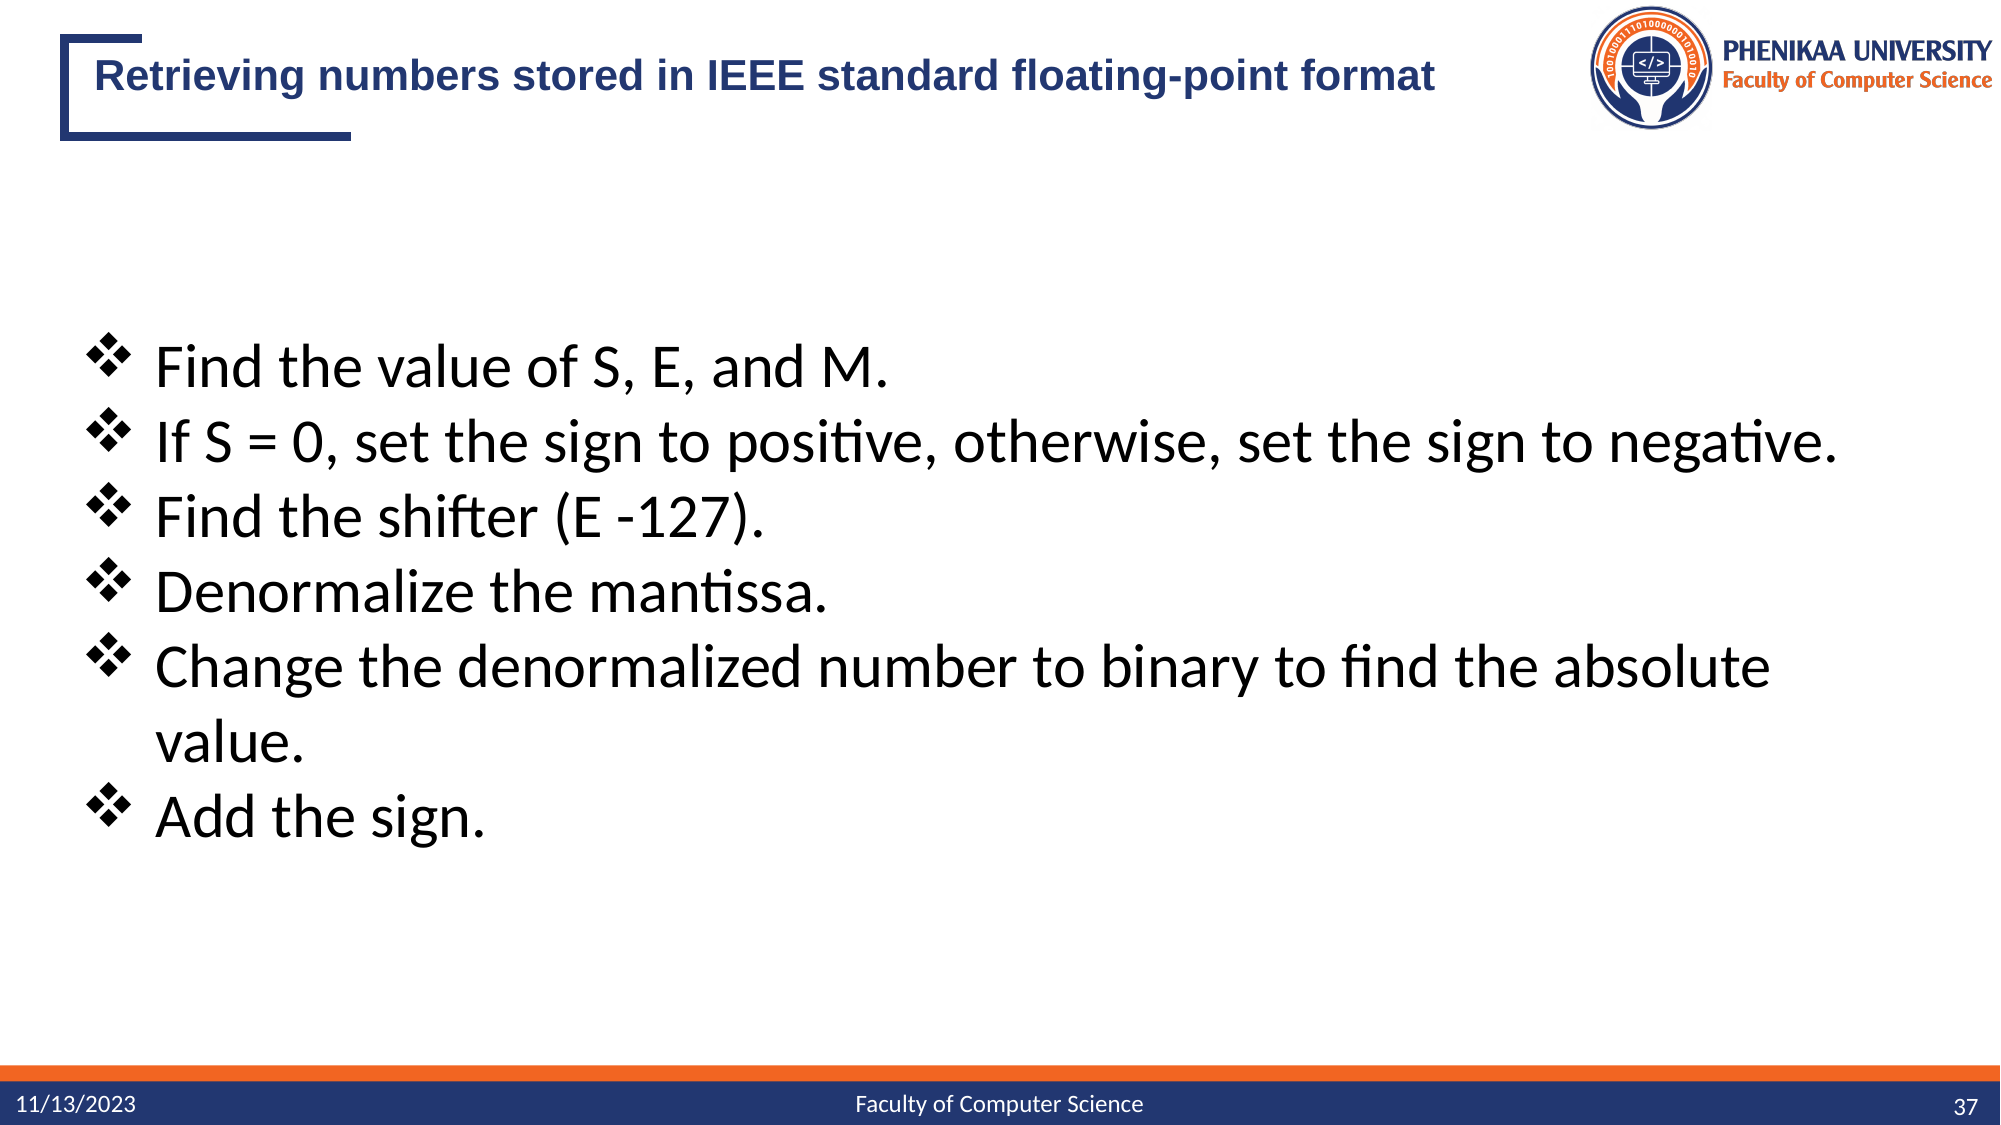

# Retrieving numbers stored in IEEE standard floating-point format
Find the value of S, E, and M.
If S = 0, set the sign to positive, otherwise, set the sign to negative.
Find the shifter (E -127).
Denormalize the mantissa.
Change the denormalized number to binary to find the absolute value.
Add the sign.
11/13/2023
Faculty of Computer Science
37